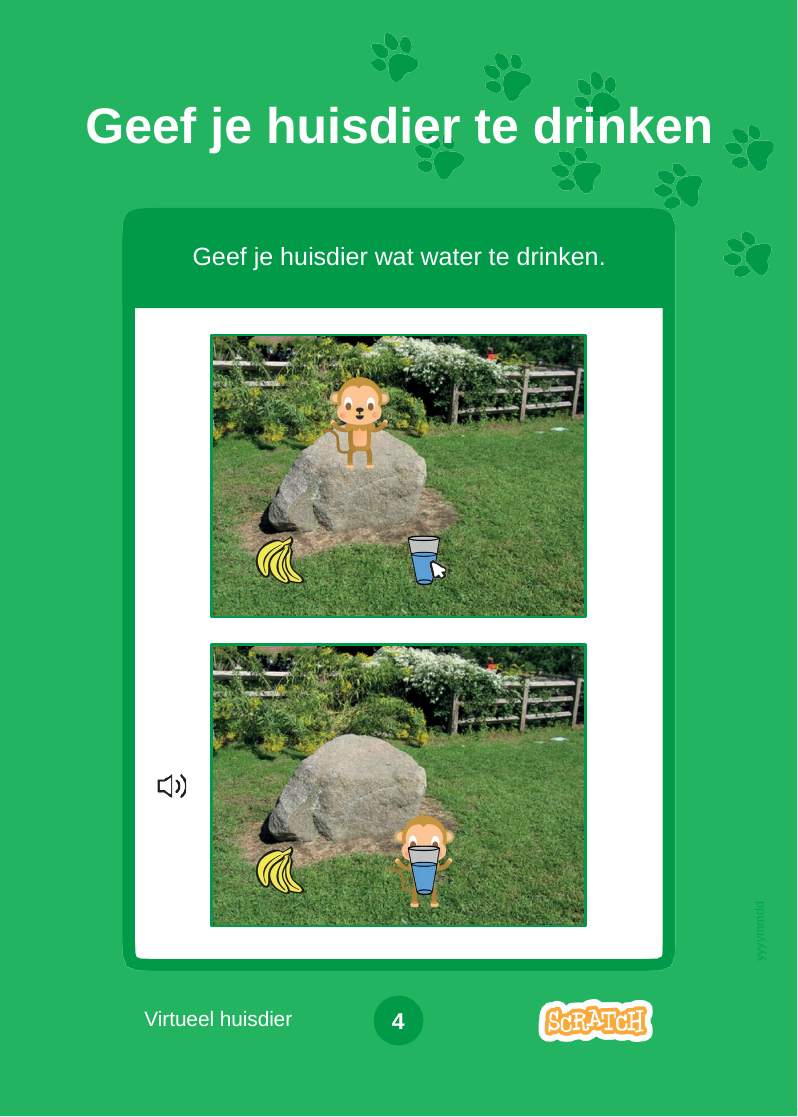

# Geef je huisdier te drinken

Geef je huisdier wat water te drinken.

yyyymmdd

Virtueel huisdier
4